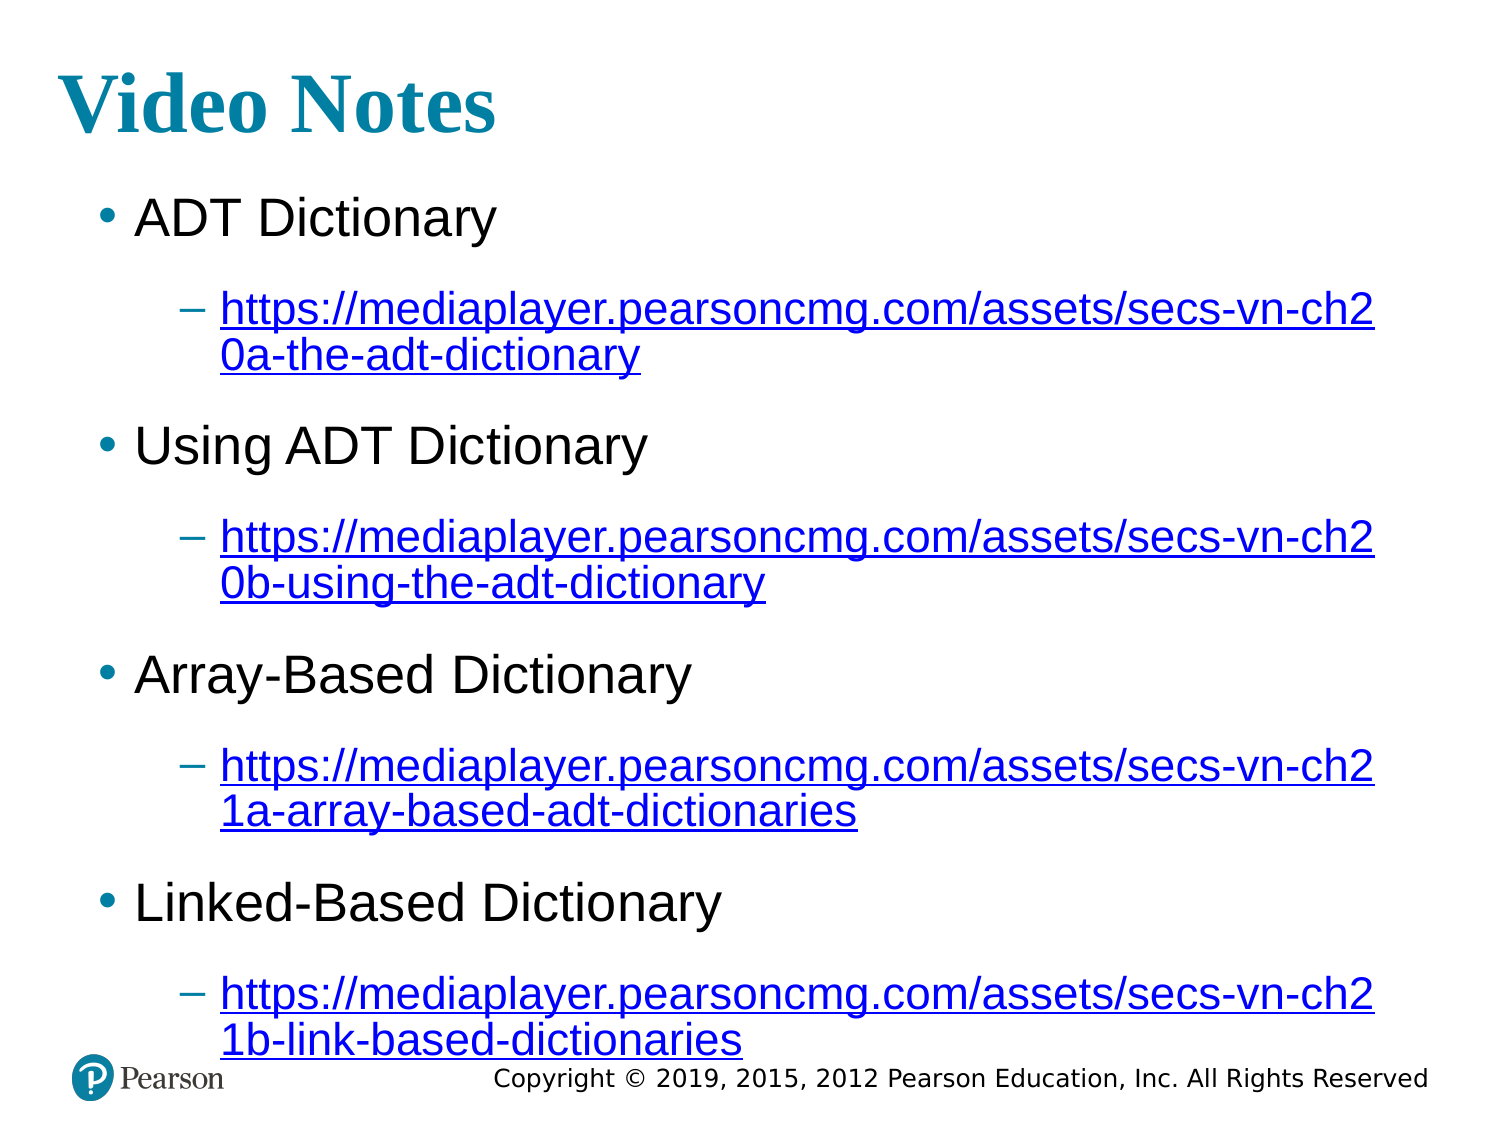

# Video Notes
ADT Dictionary
https://mediaplayer.pearsoncmg.com/assets/secs-vn-ch20a-the-adt-dictionary
Using ADT Dictionary
https://mediaplayer.pearsoncmg.com/assets/secs-vn-ch20b-using-the-adt-dictionary
Array-Based Dictionary
https://mediaplayer.pearsoncmg.com/assets/secs-vn-ch21a-array-based-adt-dictionaries
Linked-Based Dictionary
https://mediaplayer.pearsoncmg.com/assets/secs-vn-ch21b-link-based-dictionaries